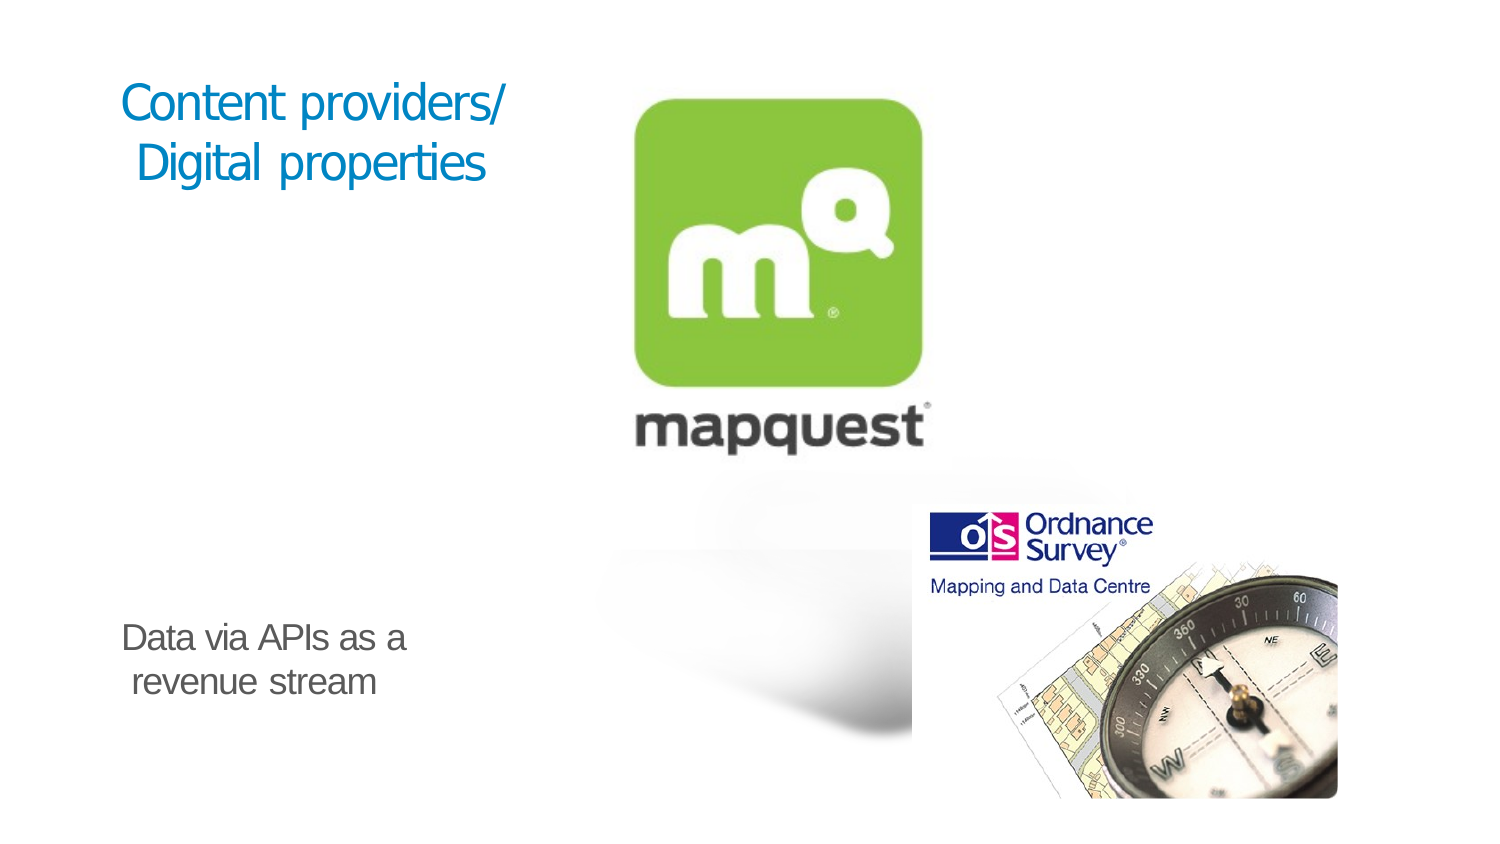

callout here

# Content providers/  Digital properties

Data via APIs as a  revenue stream